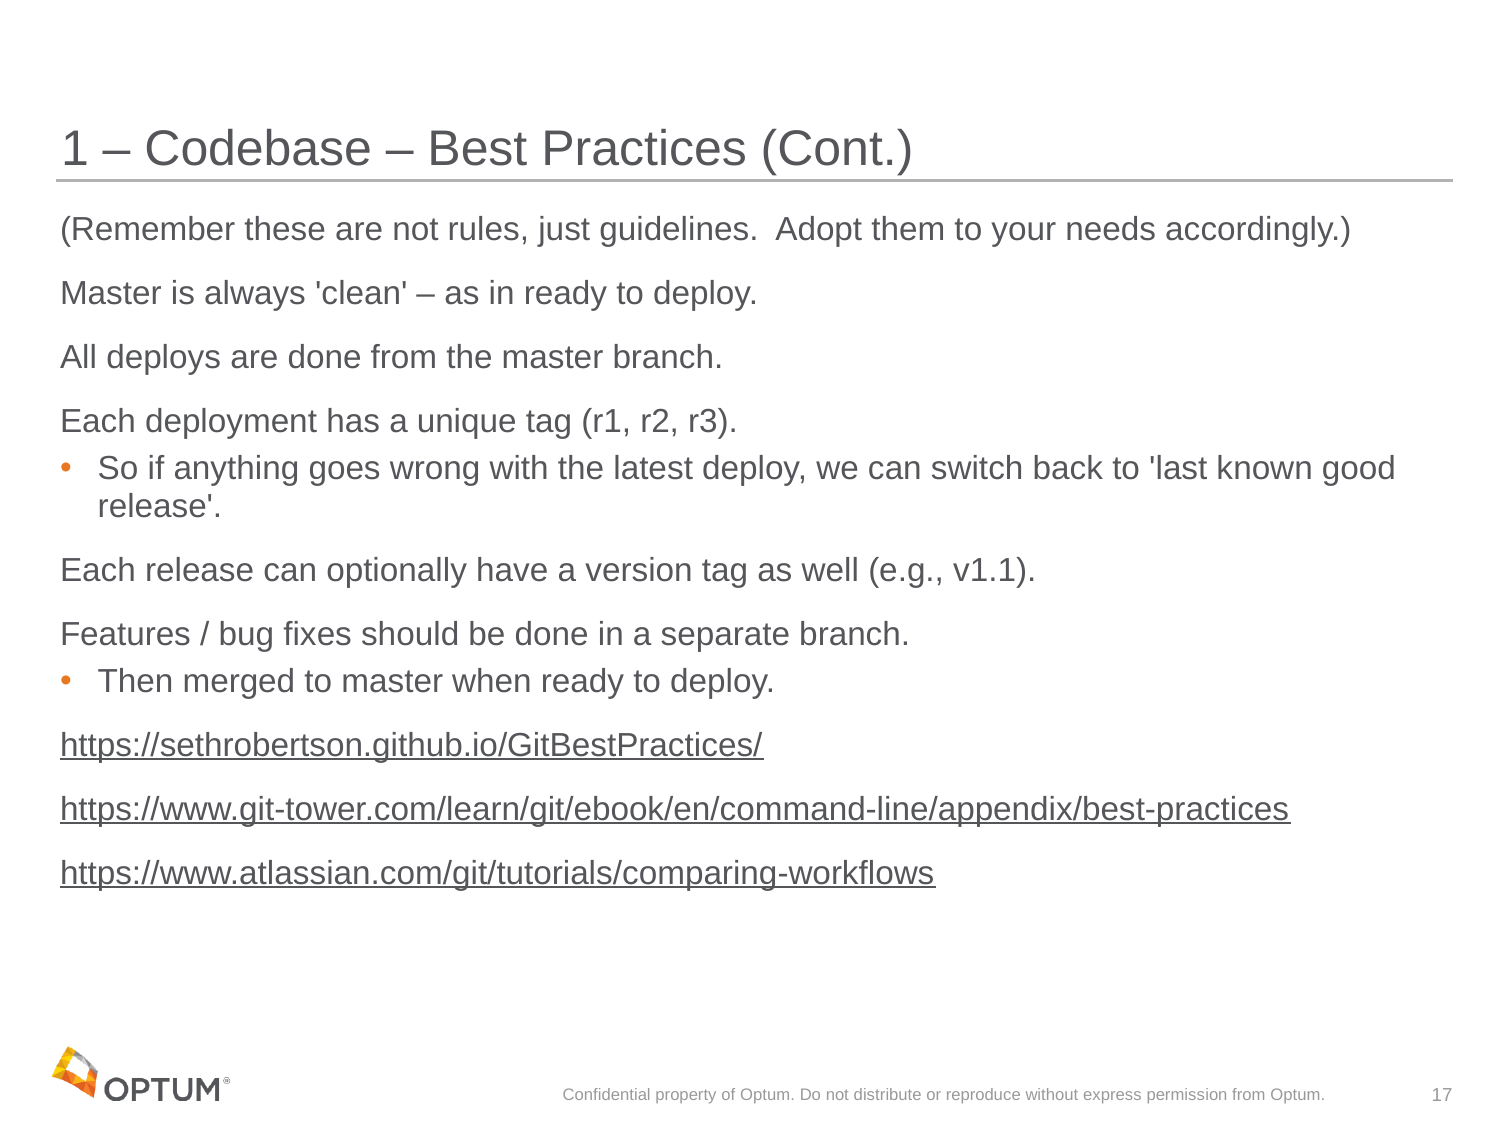

# 1 – Codebase – Best Practices (Cont.)
(Remember these are not rules, just guidelines.  Adopt them to your needs accordingly.)
Master is always 'clean' – as in ready to deploy.
All deploys are done from the master branch.
Each deployment has a unique tag (r1, r2, r3).
So if anything goes wrong with the latest deploy, we can switch back to 'last known good release'.
Each release can optionally have a version tag as well (e.g., v1.1).
Features / bug fixes should be done in a separate branch.
Then merged to master when ready to deploy.
https://sethrobertson.github.io/GitBestPractices/
https://www.git-tower.com/learn/git/ebook/en/command-line/appendix/best-practices
https://www.atlassian.com/git/tutorials/comparing-workflows
Confidential property of Optum. Do not distribute or reproduce without express permission from Optum.
17